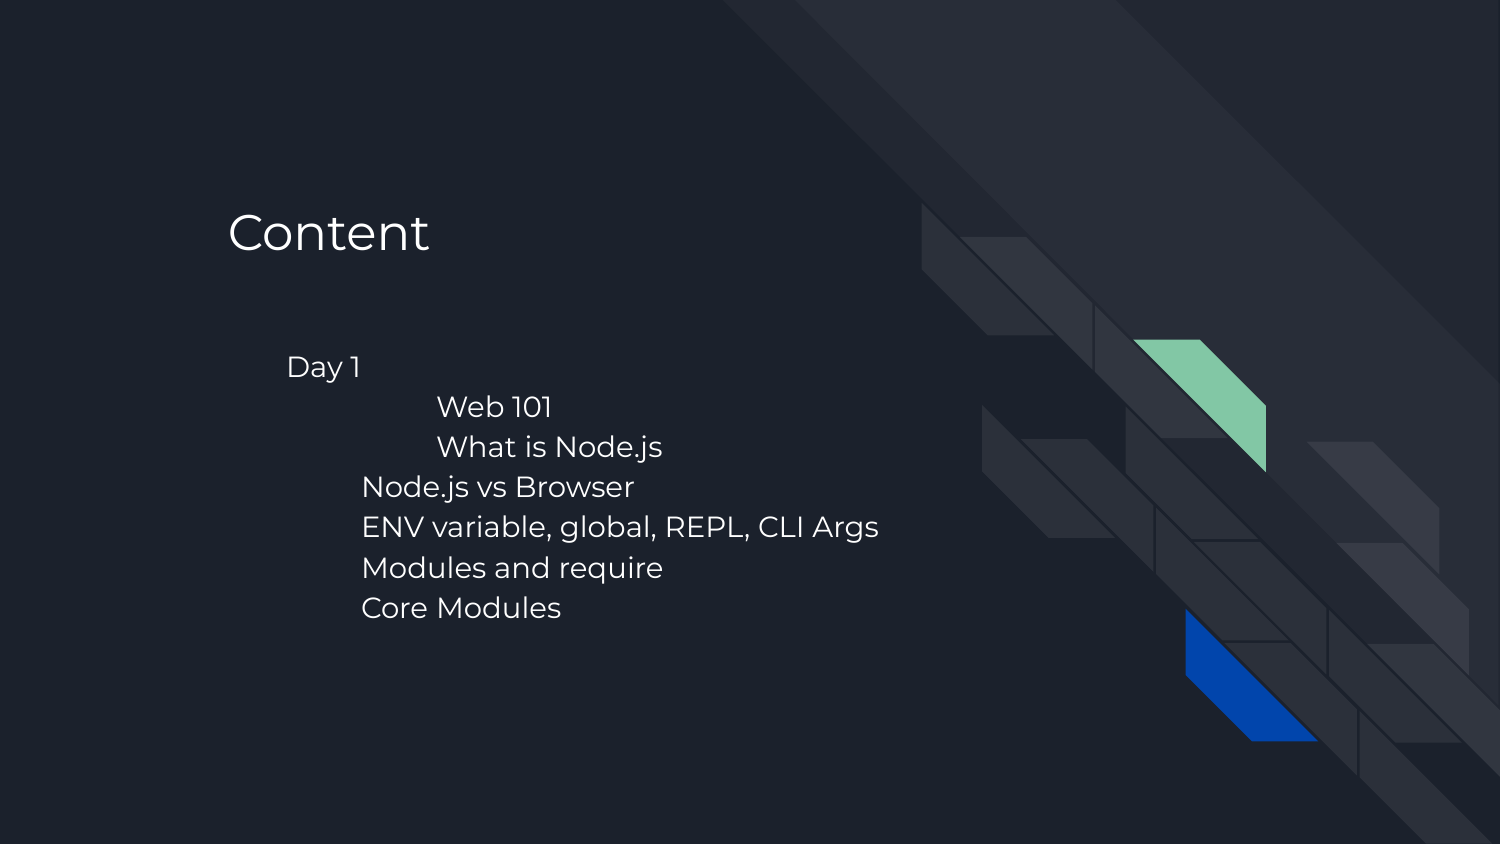

# Content
Day 1
	Web 101
	What is Node.js
Node.js vs Browser
ENV variable, global, REPL, CLI Args
Modules and require
Core Modules